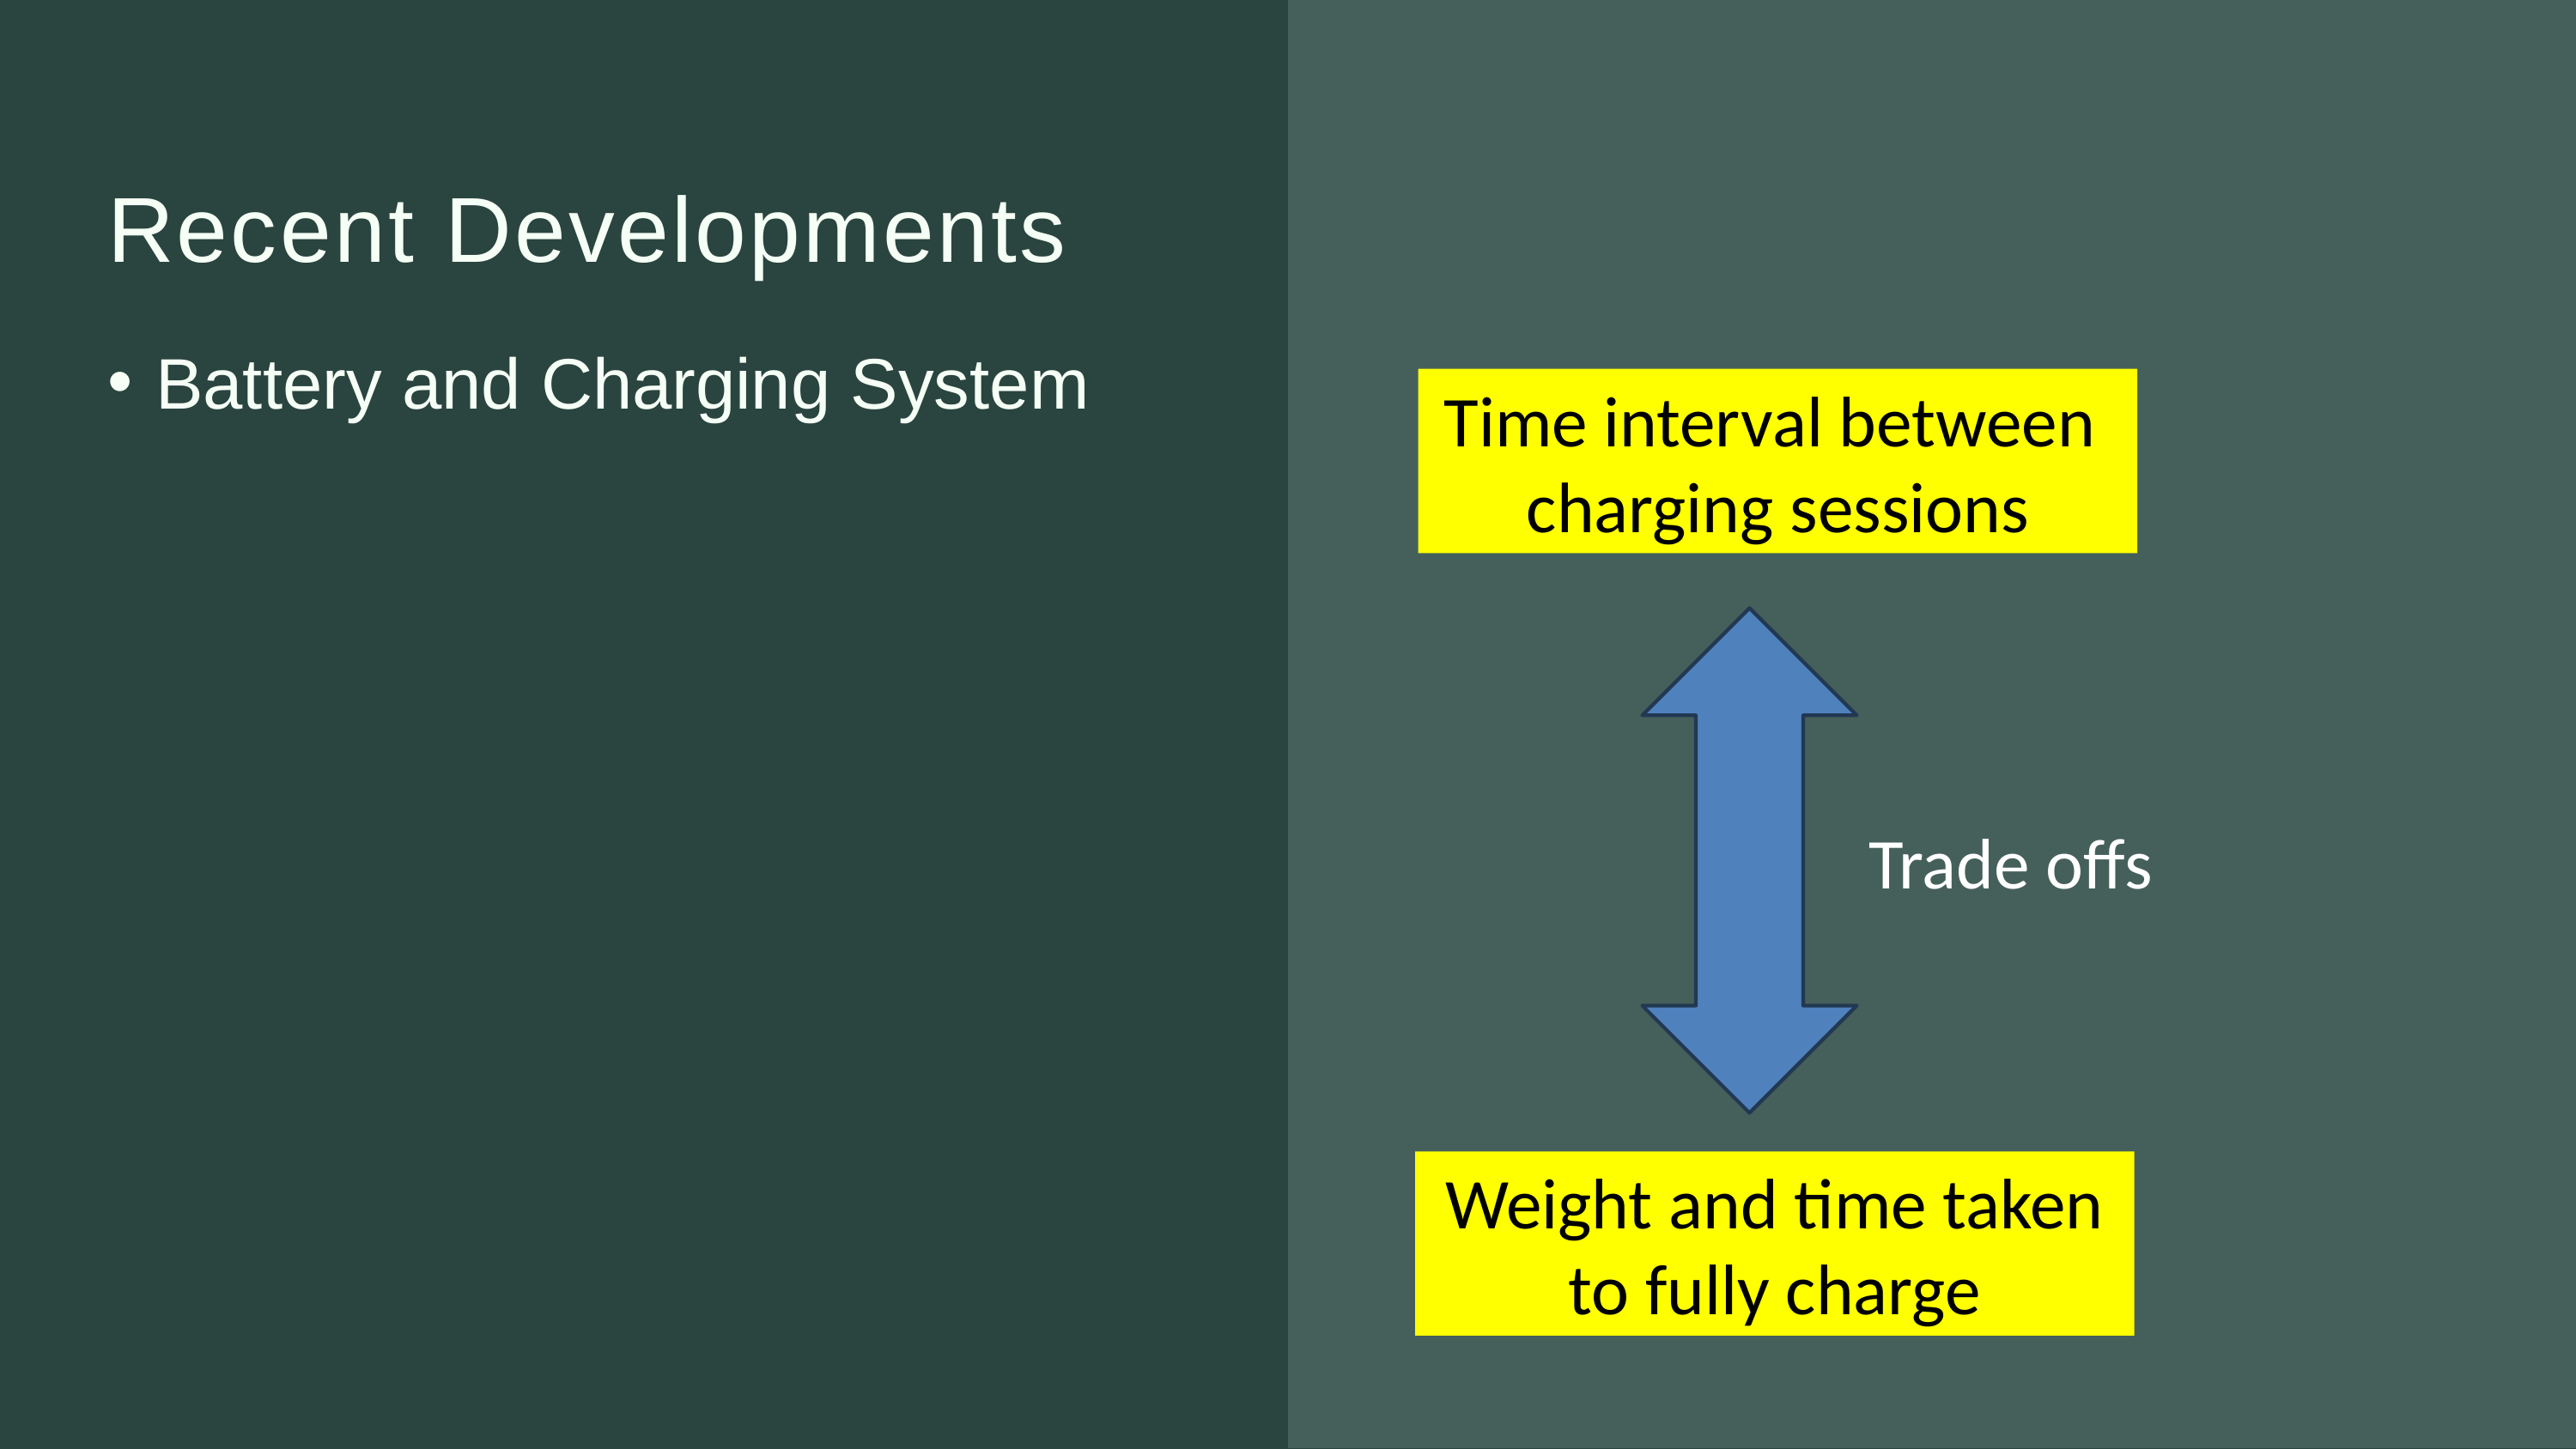

Recent Developments
Battery and Charging System
Time interval between
charging sessions

Trade offs
Weight and time taken to fully charge